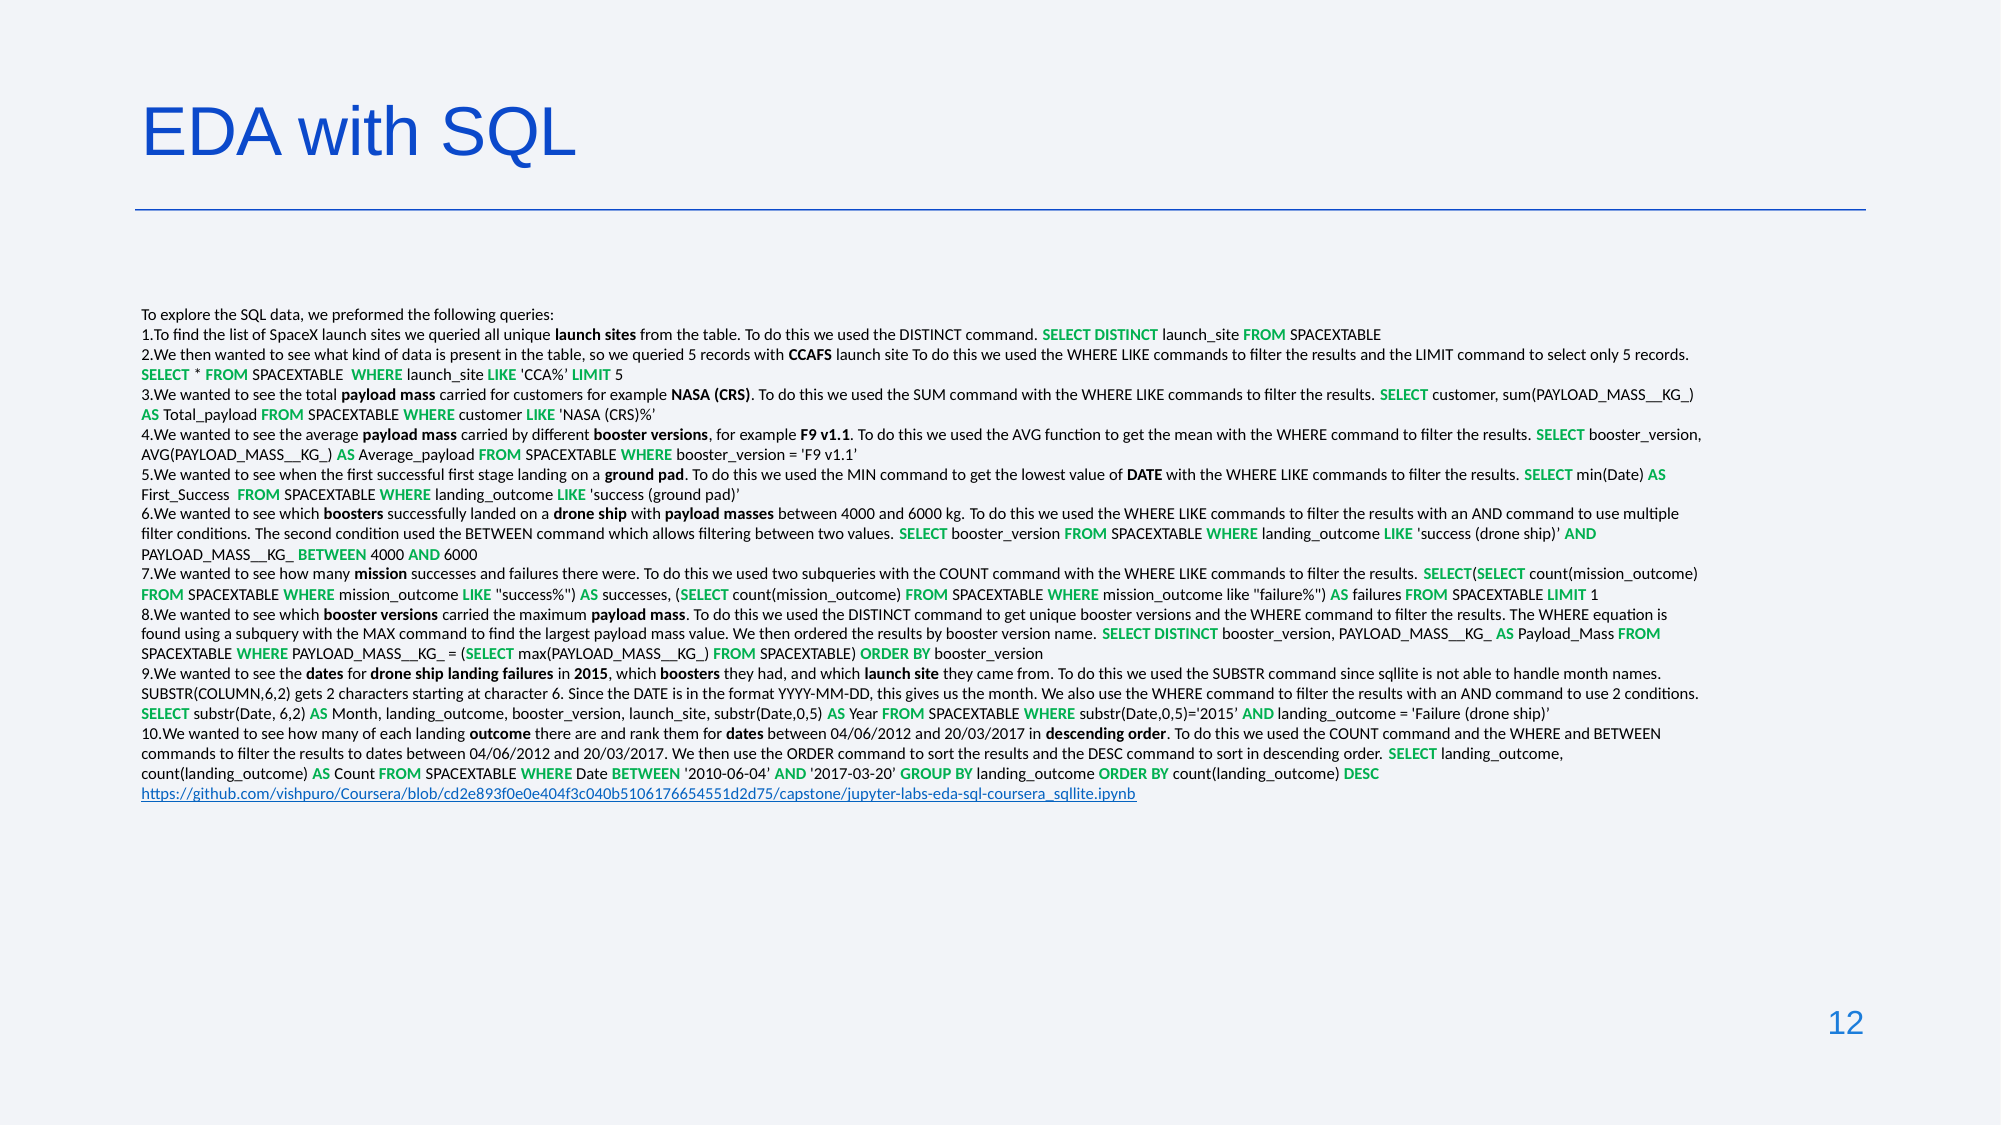

EDA with SQL
To explore the SQL data, we preformed the following queries:
To find the list of SpaceX launch sites we queried all unique launch sites from the table. To do this we used the DISTINCT command. SELECT DISTINCT launch_site FROM SPACEXTABLE
We then wanted to see what kind of data is present in the table, so we queried 5 records with CCAFS launch site To do this we used the WHERE LIKE commands to filter the results and the LIMIT command to select only 5 records. SELECT * FROM SPACEXTABLE  WHERE launch_site LIKE 'CCA%’ LIMIT 5
We wanted to see the total payload mass carried for customers for example NASA (CRS). To do this we used the SUM command with the WHERE LIKE commands to filter the results. SELECT customer, sum(PAYLOAD_MASS__KG_) AS Total_payload FROM SPACEXTABLE WHERE customer LIKE 'NASA (CRS)%’
We wanted to see the average payload mass carried by different booster versions, for example F9 v1.1. To do this we used the AVG function to get the mean with the WHERE command to filter the results. SELECT booster_version, AVG(PAYLOAD_MASS__KG_) AS Average_payload FROM SPACEXTABLE WHERE booster_version = 'F9 v1.1’
We wanted to see when the first successful first stage landing on a ground pad. To do this we used the MIN command to get the lowest value of DATE with the WHERE LIKE commands to filter the results. SELECT min(Date) AS First_Success  FROM SPACEXTABLE WHERE landing_outcome LIKE 'success (ground pad)’
We wanted to see which boosters successfully landed on a drone ship with payload masses between 4000 and 6000 kg. To do this we used the WHERE LIKE commands to filter the results with an AND command to use multiple filter conditions. The second condition used the BETWEEN command which allows filtering between two values. SELECT booster_version FROM SPACEXTABLE WHERE landing_outcome LIKE 'success (drone ship)’ AND PAYLOAD_MASS__KG_ BETWEEN 4000 AND 6000
We wanted to see how many mission successes and failures there were. To do this we used two subqueries with the COUNT command with the WHERE LIKE commands to filter the results. SELECT(SELECT count(mission_outcome) FROM SPACEXTABLE WHERE mission_outcome LIKE "success%") AS successes, (SELECT count(mission_outcome) FROM SPACEXTABLE WHERE mission_outcome like "failure%") AS failures FROM SPACEXTABLE LIMIT 1
We wanted to see which booster versions carried the maximum payload mass. To do this we used the DISTINCT command to get unique booster versions and the WHERE command to filter the results. The WHERE equation is found using a subquery with the MAX command to find the largest payload mass value. We then ordered the results by booster version name. SELECT DISTINCT booster_version, PAYLOAD_MASS__KG_ AS Payload_Mass FROM SPACEXTABLE WHERE PAYLOAD_MASS__KG_ = (SELECT max(PAYLOAD_MASS__KG_) FROM SPACEXTABLE) ORDER BY booster_version
We wanted to see the dates for drone ship landing failures in 2015, which boosters they had, and which launch site they came from. To do this we used the SUBSTR command since sqllite is not able to handle month names. SUBSTR(COLUMN,6,2) gets 2 characters starting at character 6. Since the DATE is in the format YYYY-MM-DD, this gives us the month. We also use the WHERE command to filter the results with an AND command to use 2 conditions. SELECT substr(Date, 6,2) AS Month, landing_outcome, booster_version, launch_site, substr(Date,0,5) AS Year FROM SPACEXTABLE WHERE substr(Date,0,5)='2015’ AND landing_outcome = 'Failure (drone ship)’
We wanted to see how many of each landing outcome there are and rank them for dates between 04/06/2012 and 20/03/2017 in descending order. To do this we used the COUNT command and the WHERE and BETWEEN commands to filter the results to dates between 04/06/2012 and 20/03/2017. We then use the ORDER command to sort the results and the DESC command to sort in descending order. SELECT landing_outcome, count(landing_outcome) AS Count FROM SPACEXTABLE WHERE Date BETWEEN '2010-06-04’ AND '2017-03-20’ GROUP BY landing_outcome ORDER BY count(landing_outcome) DESC
https://github.com/vishpuro/Coursera/blob/cd2e893f0e0e404f3c040b5106176654551d2d75/capstone/jupyter-labs-eda-sql-coursera_sqllite.ipynb
12